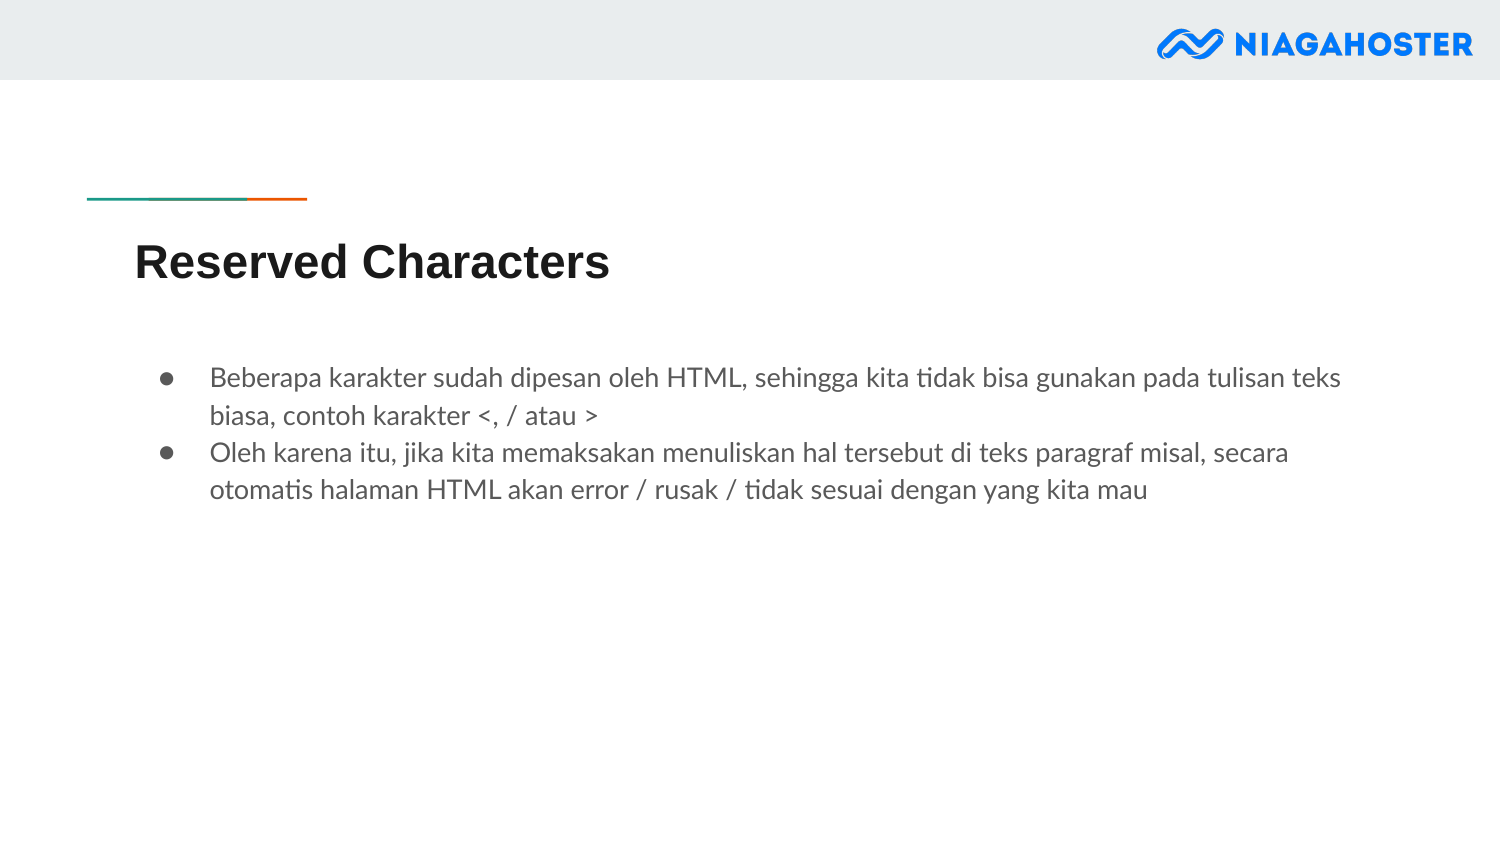

# Reserved Characters
Beberapa karakter sudah dipesan oleh HTML, sehingga kita tidak bisa gunakan pada tulisan teks biasa, contoh karakter <, / atau >
Oleh karena itu, jika kita memaksakan menuliskan hal tersebut di teks paragraf misal, secara otomatis halaman HTML akan error / rusak / tidak sesuai dengan yang kita mau